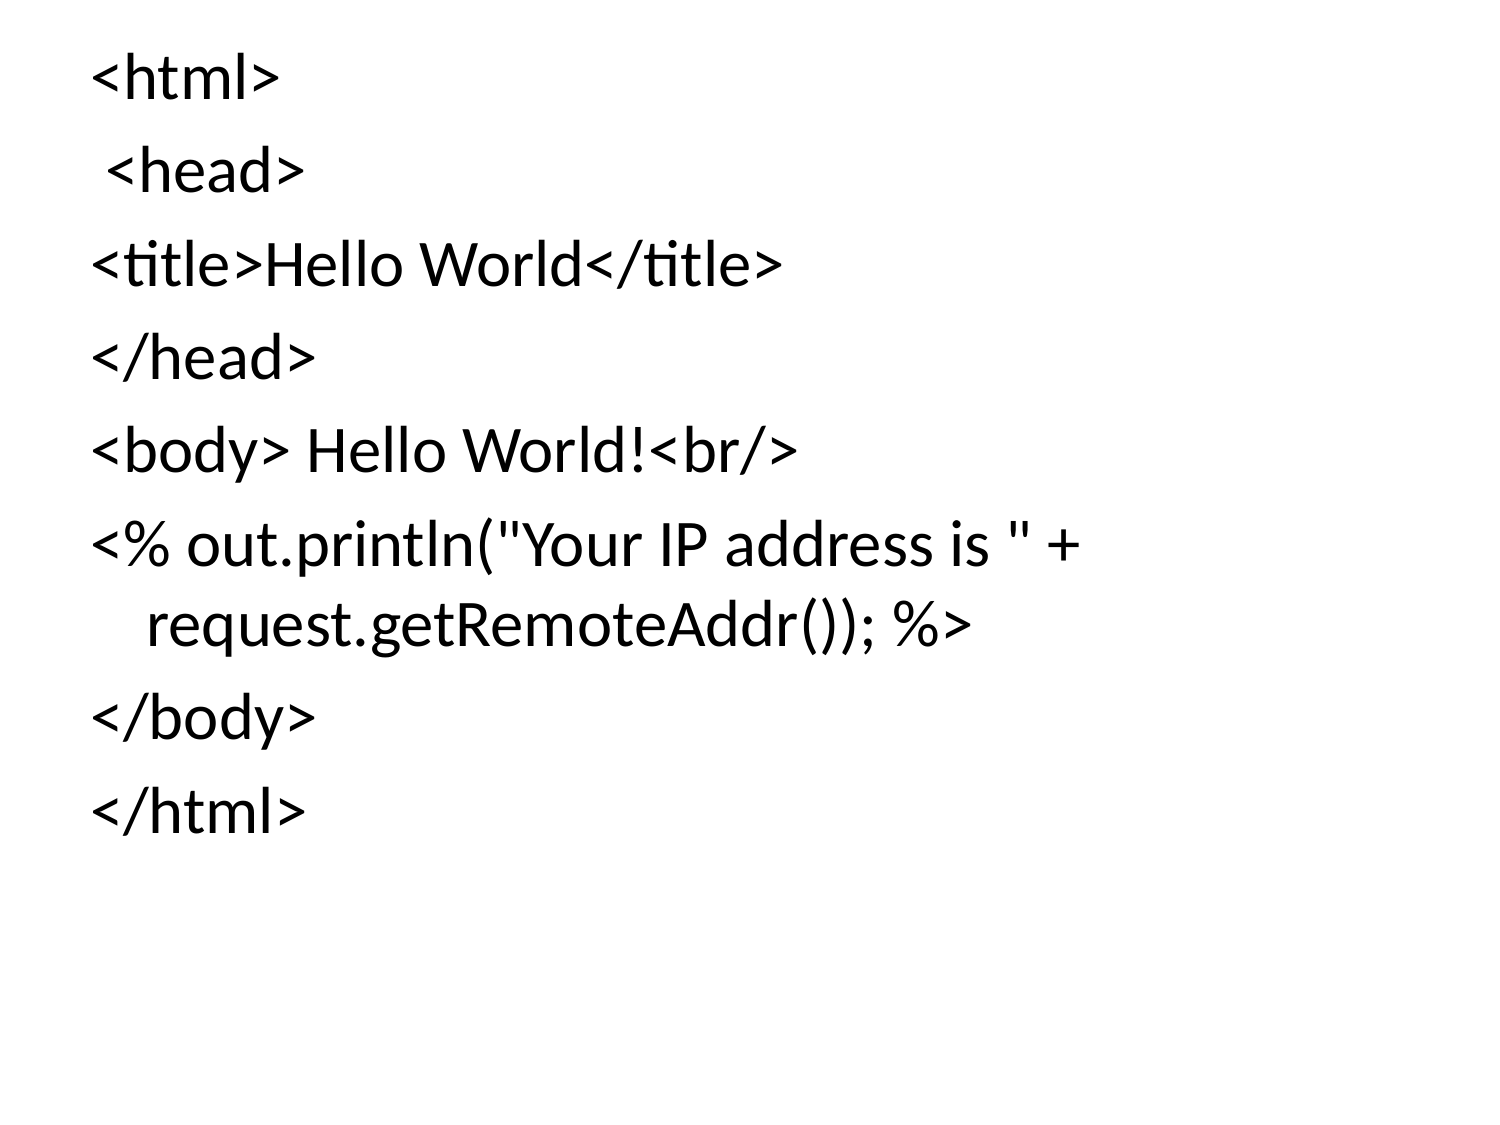

<html>
 <head>
<title>Hello World</title>
</head>
<body> Hello World!<br/>
<% out.println("Your IP address is " + request.getRemoteAddr()); %>
</body>
</html>